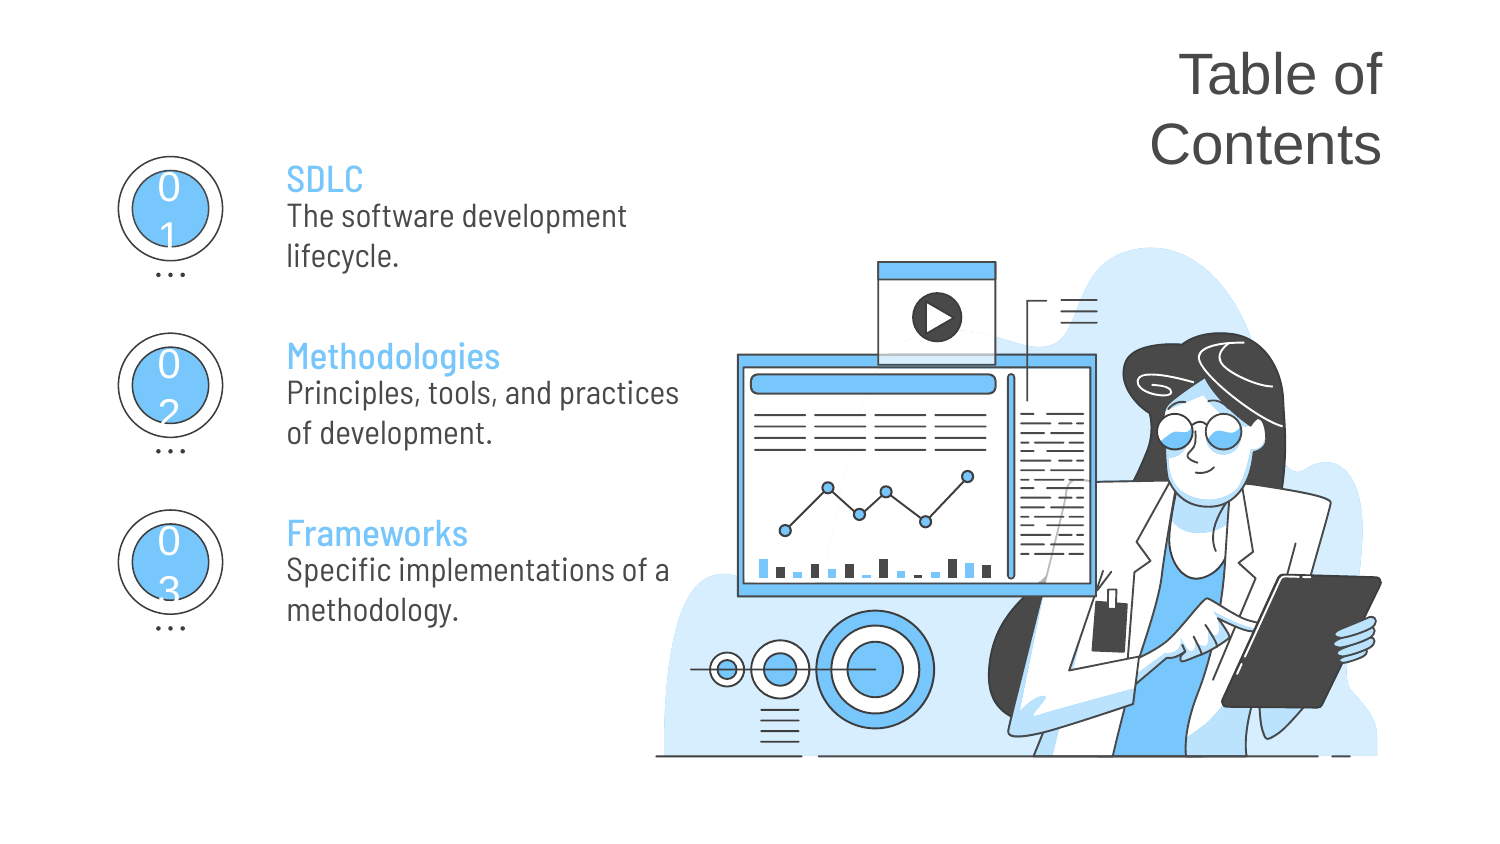

# Table of Contents
SDLC

The software development lifecycle.
01

Methodologies

Principles, tools, and practices of development.
02
Frameworks

Specific implementations of a methodology.
03
04